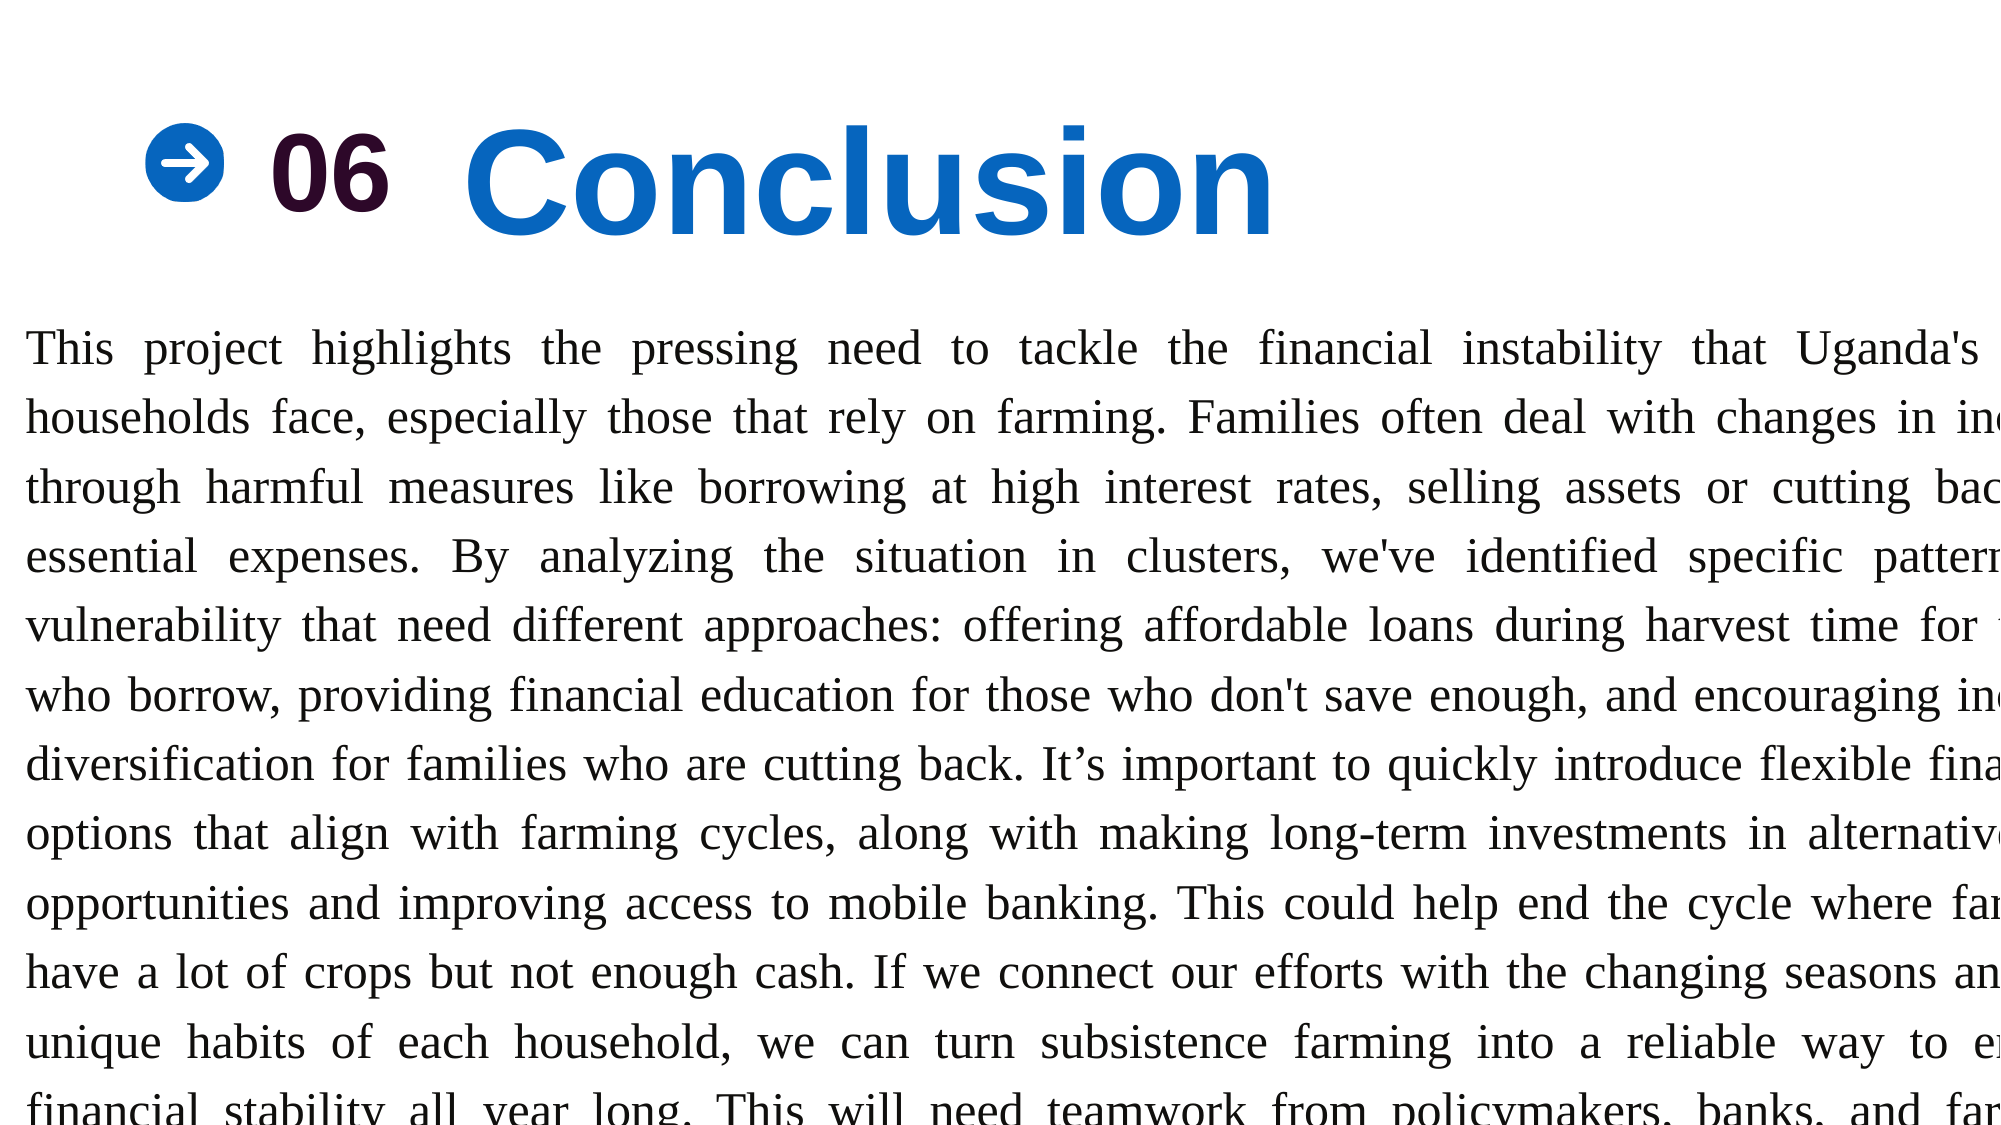

Conclusion
06

This project highlights the pressing need to tackle the financial instability that Uganda's rural households face, especially those that rely on farming. Families often deal with changes in income through harmful measures like borrowing at high interest rates, selling assets or cutting back on essential expenses. By analyzing the situation in clusters, we've identified specific patterns of vulnerability that need different approaches: offering affordable loans during harvest time for those who borrow, providing financial education for those who don't save enough, and encouraging income diversification for families who are cutting back. It’s important to quickly introduce flexible financial options that align with farming cycles, along with making long-term investments in alternative job opportunities and improving access to mobile banking. This could help end the cycle where farmers have a lot of crops but not enough cash. If we connect our efforts with the changing seasons and the unique habits of each household, we can turn subsistence farming into a reliable way to ensure financial stability all year long. This will need teamwork from policymakers, banks, and farming communities to put these focused solutions into action before the upcoming planting season.